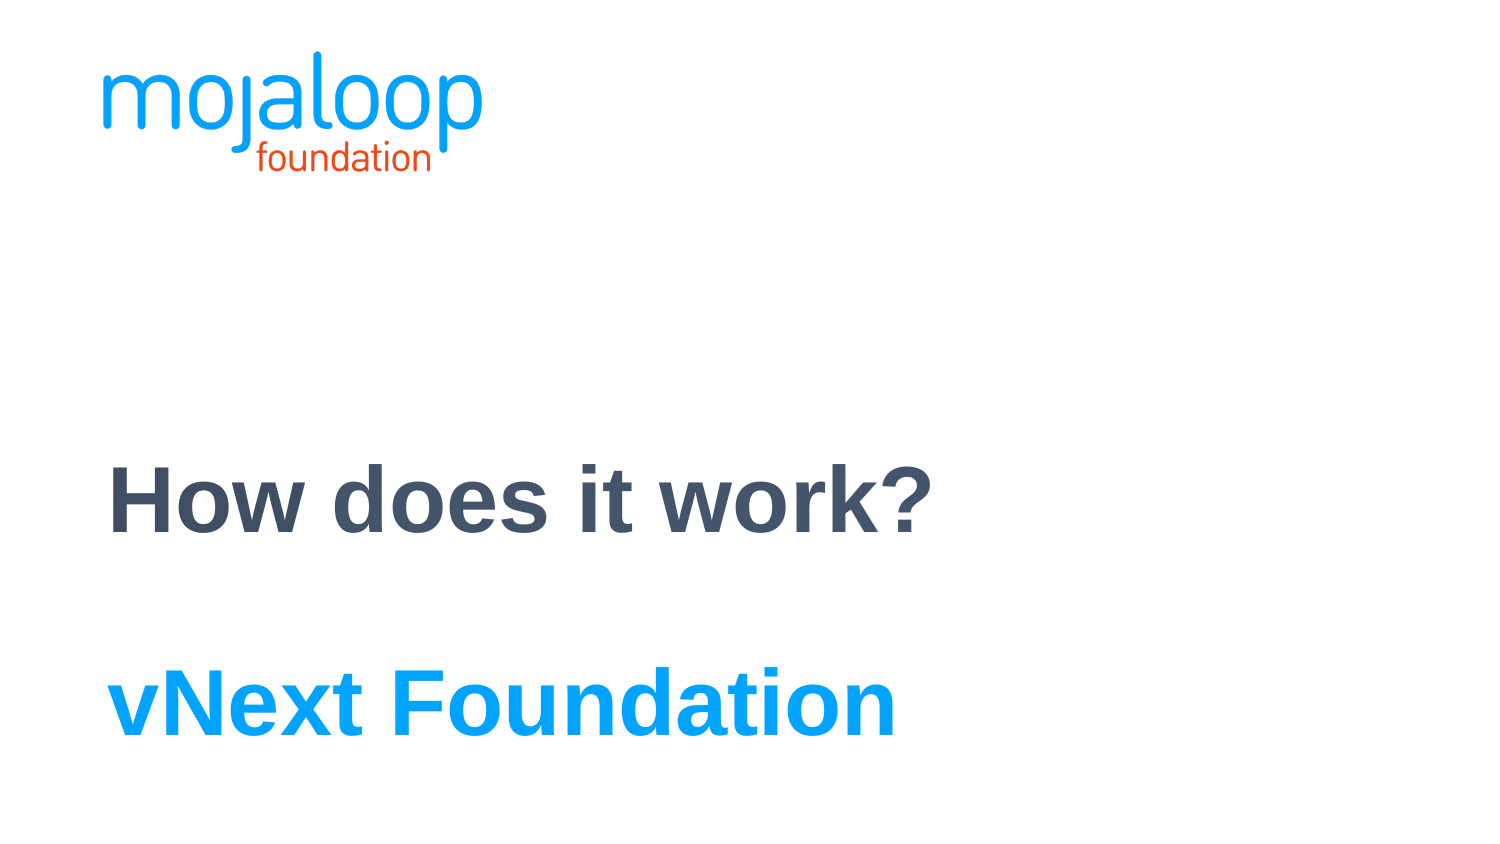

# How does it work?

vNext Foundation